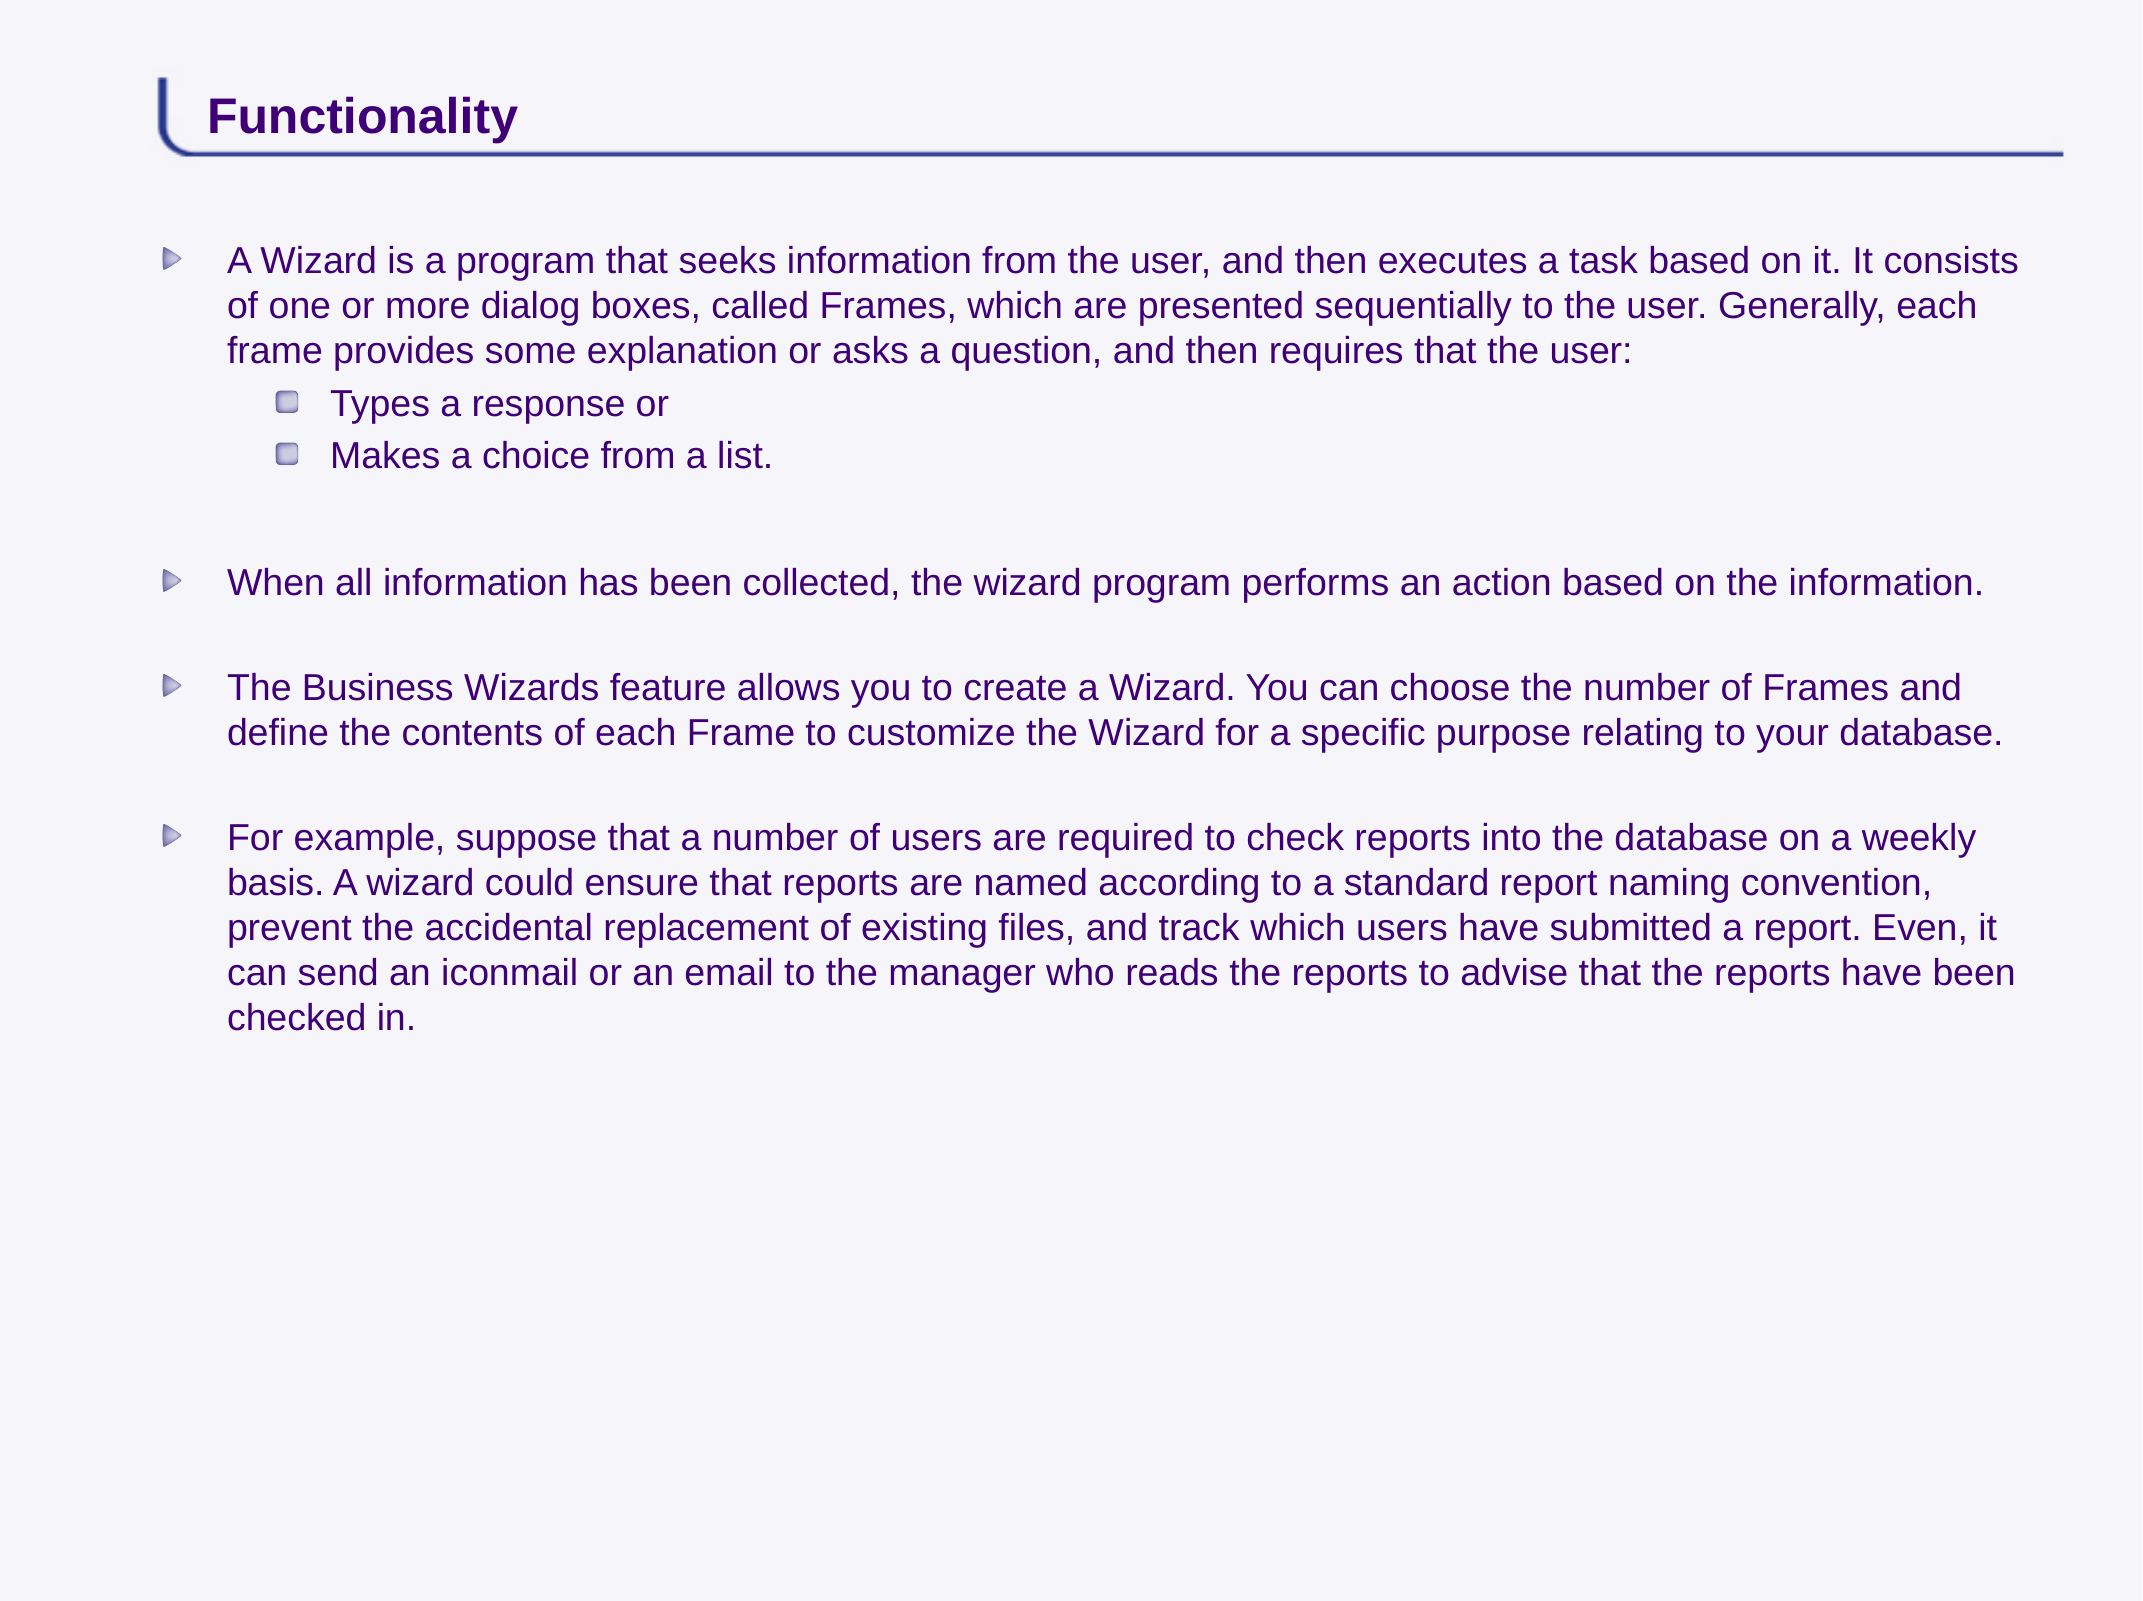

# Functionality
A Wizard is a program that seeks information from the user, and then executes a task based on it. It consists of one or more dialog boxes, called Frames, which are presented sequentially to the user. Generally, each frame provides some explanation or asks a question, and then requires that the user:
Types a response or
Makes a choice from a list.

When all information has been collected, the wizard program performs an action based on the information.

The Business Wizards feature allows you to create a Wizard. You can choose the number of Frames and define the contents of each Frame to customize the Wizard for a specific purpose relating to your database.

For example, suppose that a number of users are required to check reports into the database on a weekly basis. A wizard could ensure that reports are named according to a standard report naming convention, prevent the accidental replacement of existing files, and track which users have submitted a report. Even, it can send an iconmail or an email to the manager who reads the reports to advise that the reports have been checked in.